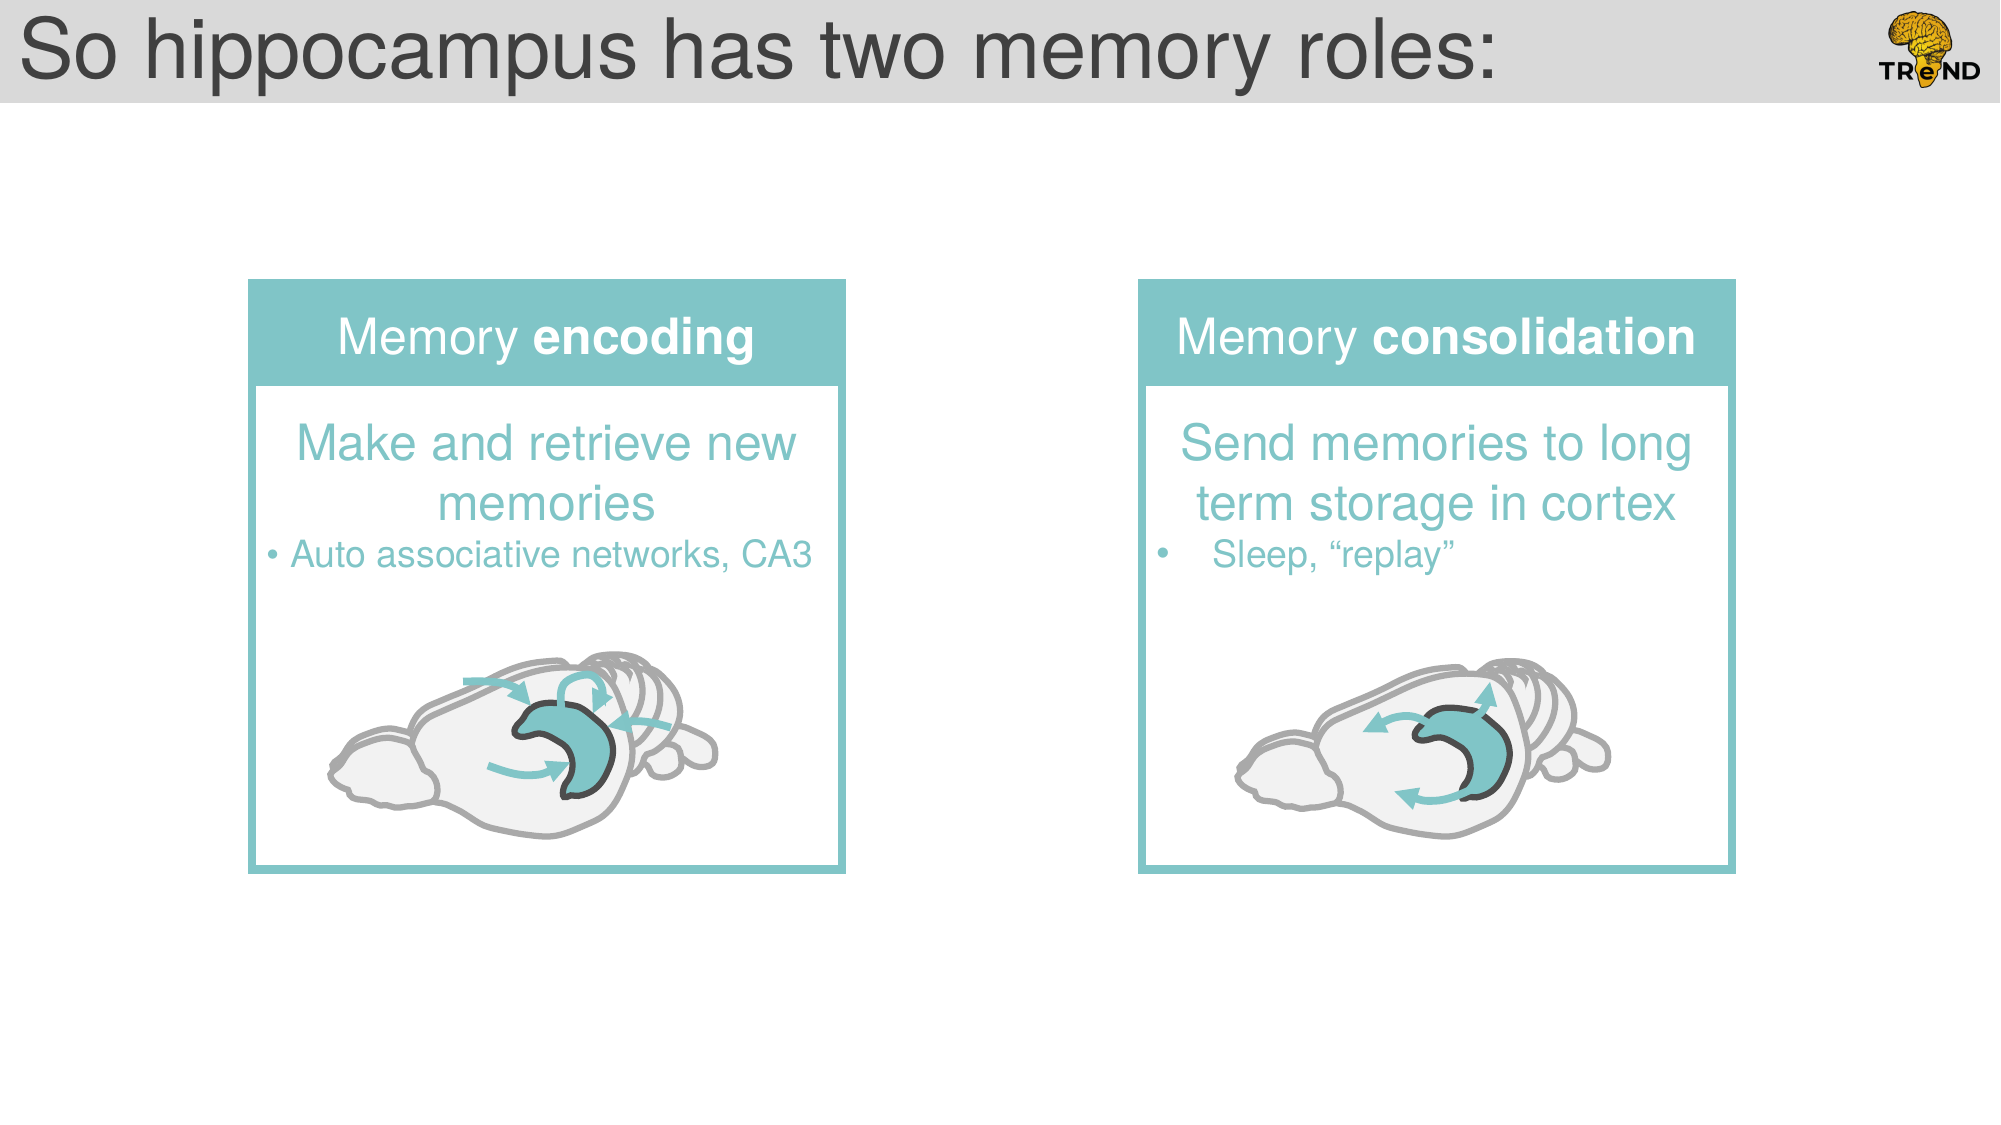

# So hippocampus has two memory roles:

Make and retrieve new memories
• Auto associative networks, CA3

Memory encoding

Send memories to long term storage in cortex
Sleep, “replay”

Memory consolidation